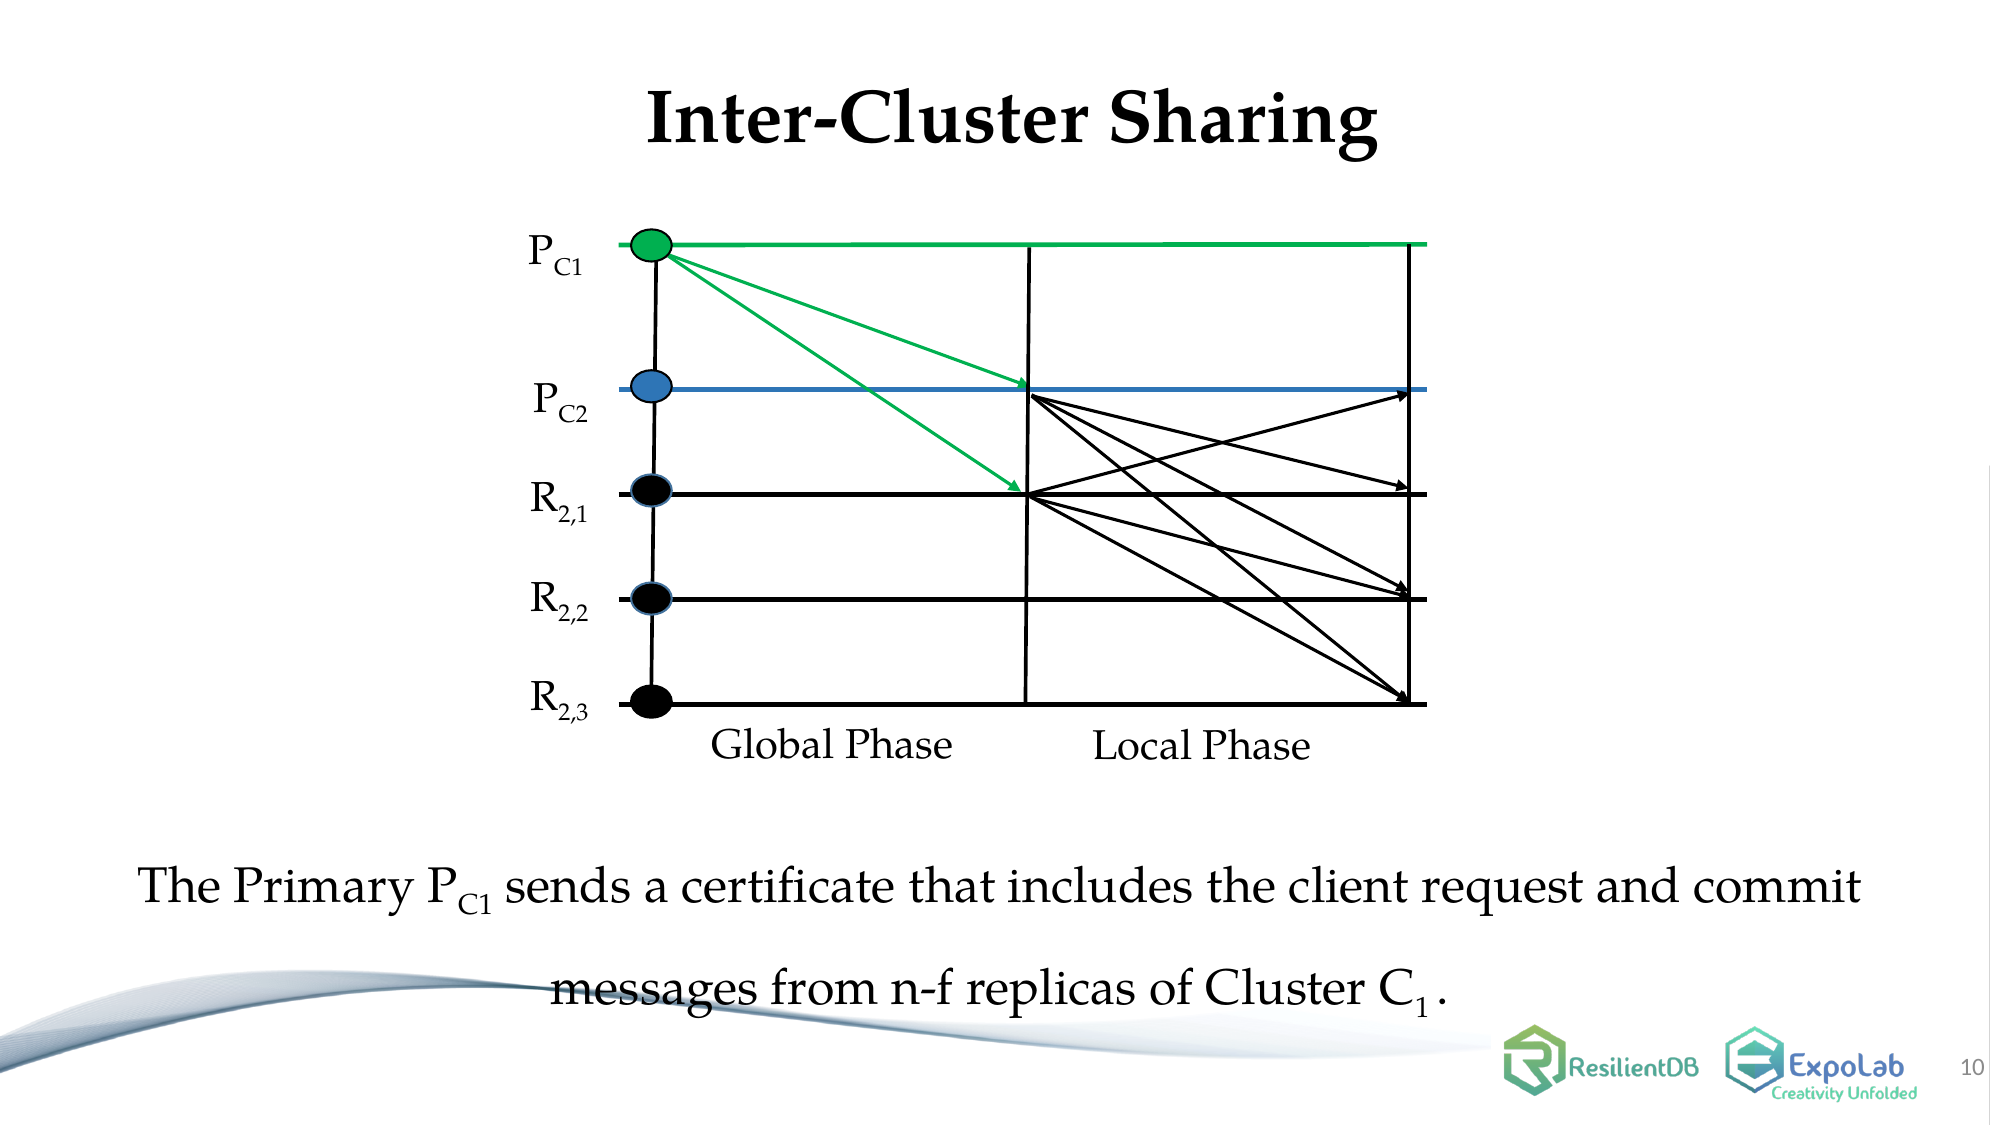

# Inter-Cluster Sharing
PC1

PC2

R2,1

R2,2

R2,3

Global Phase
Local Phase
The Primary PC1 sends a certificate that includes the client request and commit messages from n-f replicas of Cluster C1 .
10